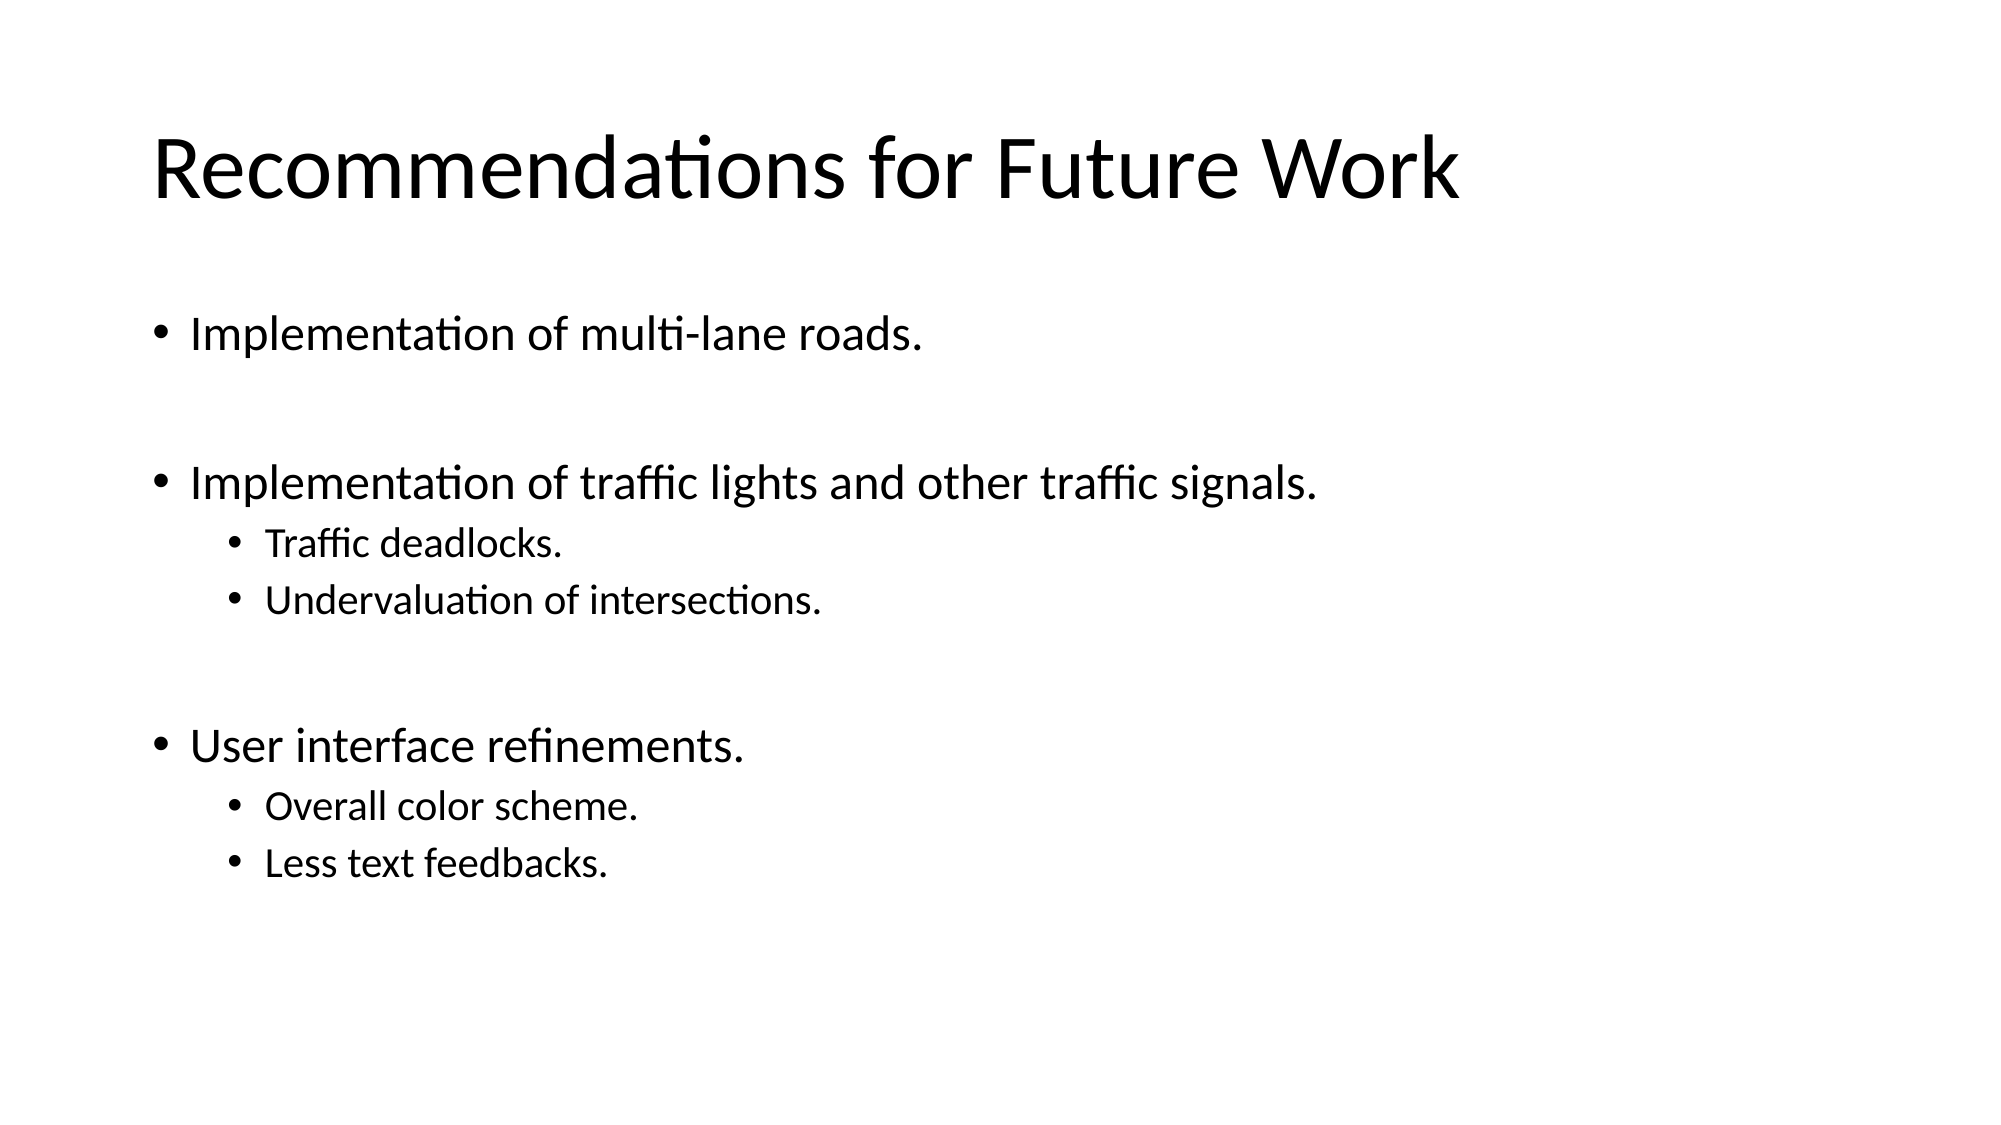

# Recommendations for Future Work
Implementation of multi-lane roads.

Implementation of traffic lights and other traffic signals.
Traffic deadlocks.
Undervaluation of intersections.

User interface refinements.
Overall color scheme.
Less text feedbacks.